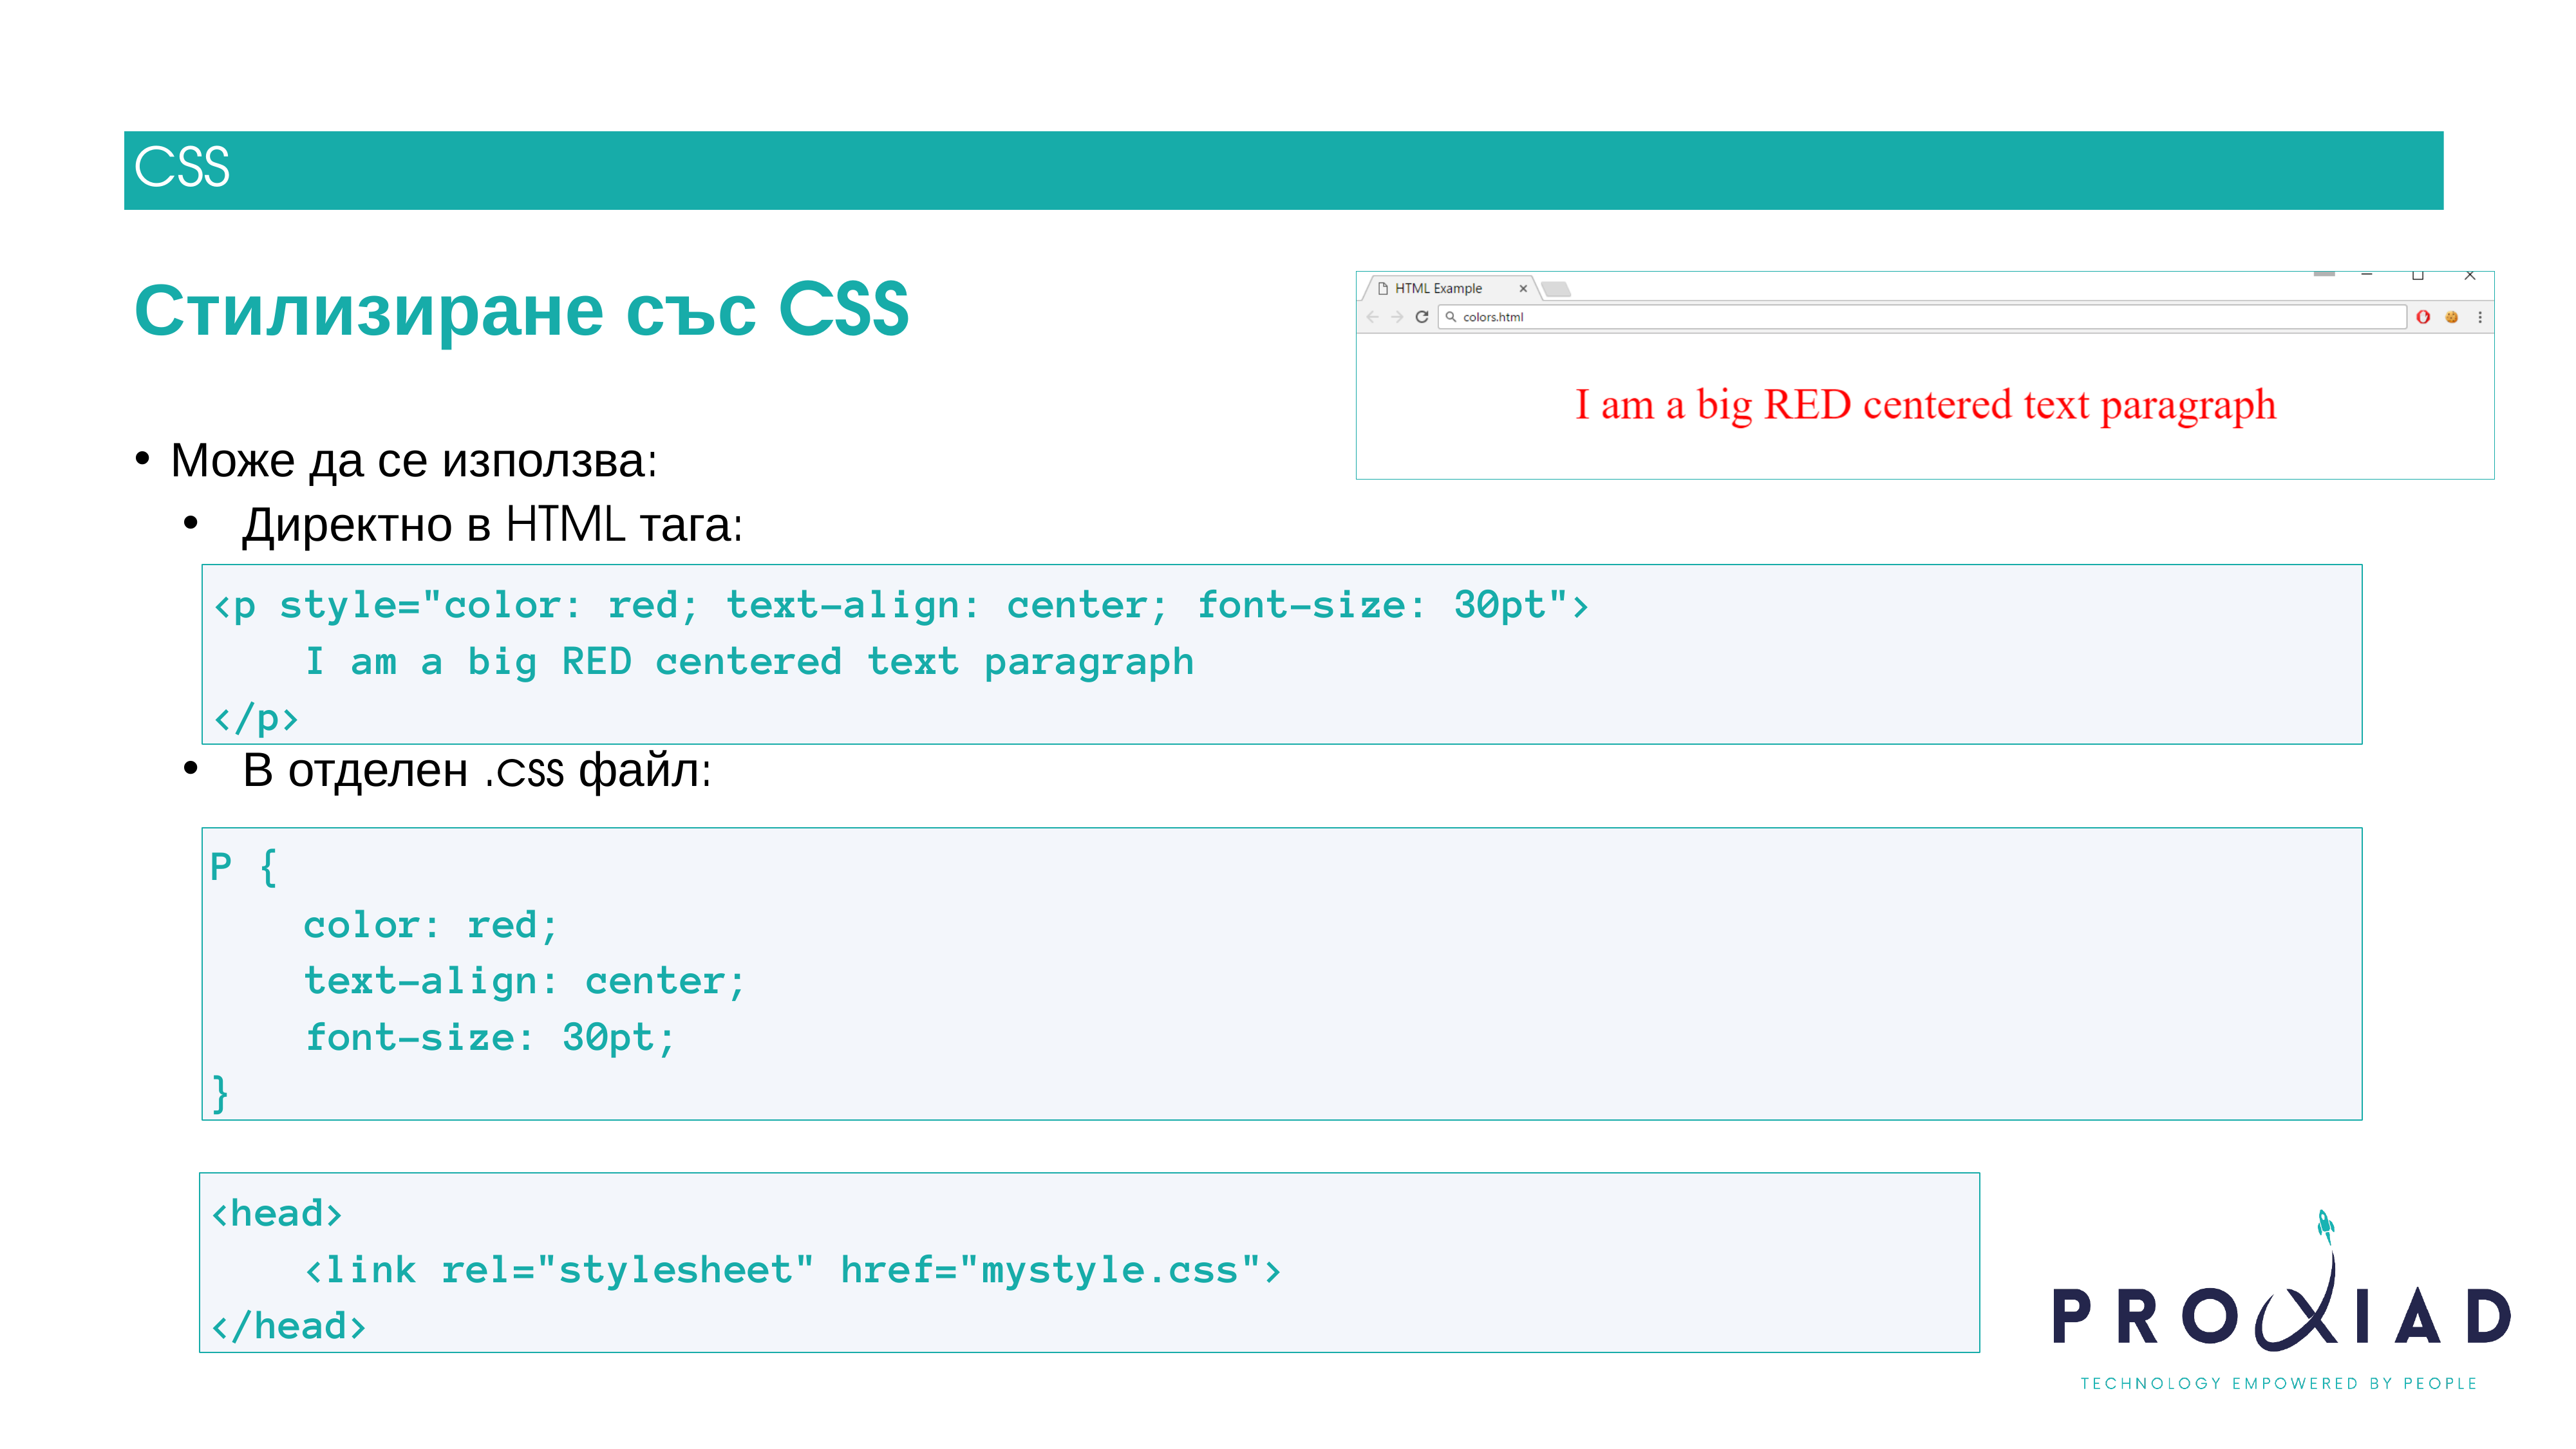

CSS
Стилизиране със CSS

Може да се използва:
Директно в HTML тага:

В отделен .css файл:
<p style="color: red; text-align: center; font-size: 30pt">
    I am a big RED centered text paragraph
</p>
P {
    color: red;
    text-align: center;
    font-size: 30pt;
}
<head>
    <link rel="stylesheet" href="mystyle.css">
</head>